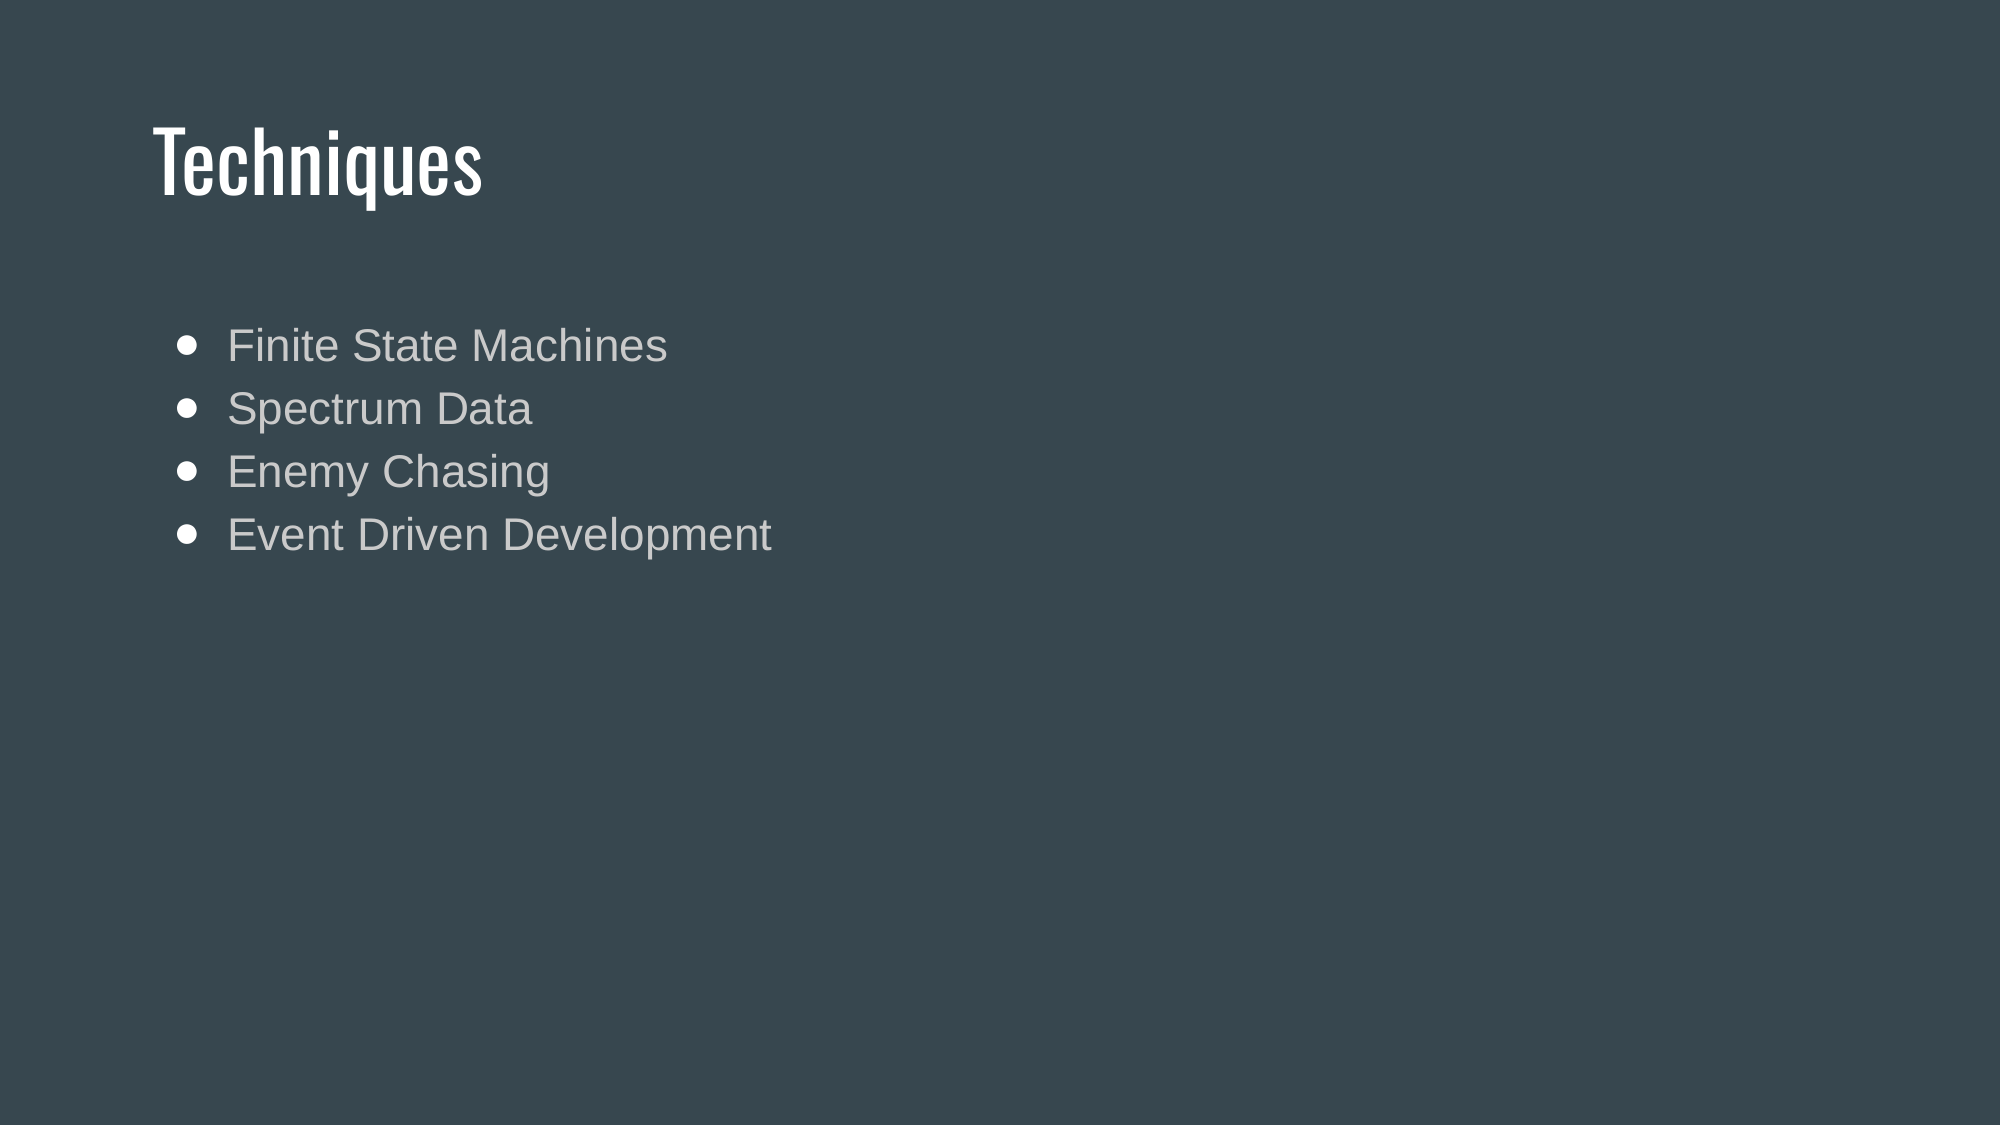

# Techniques
Finite State Machines
Spectrum Data
Enemy Chasing
Event Driven Development